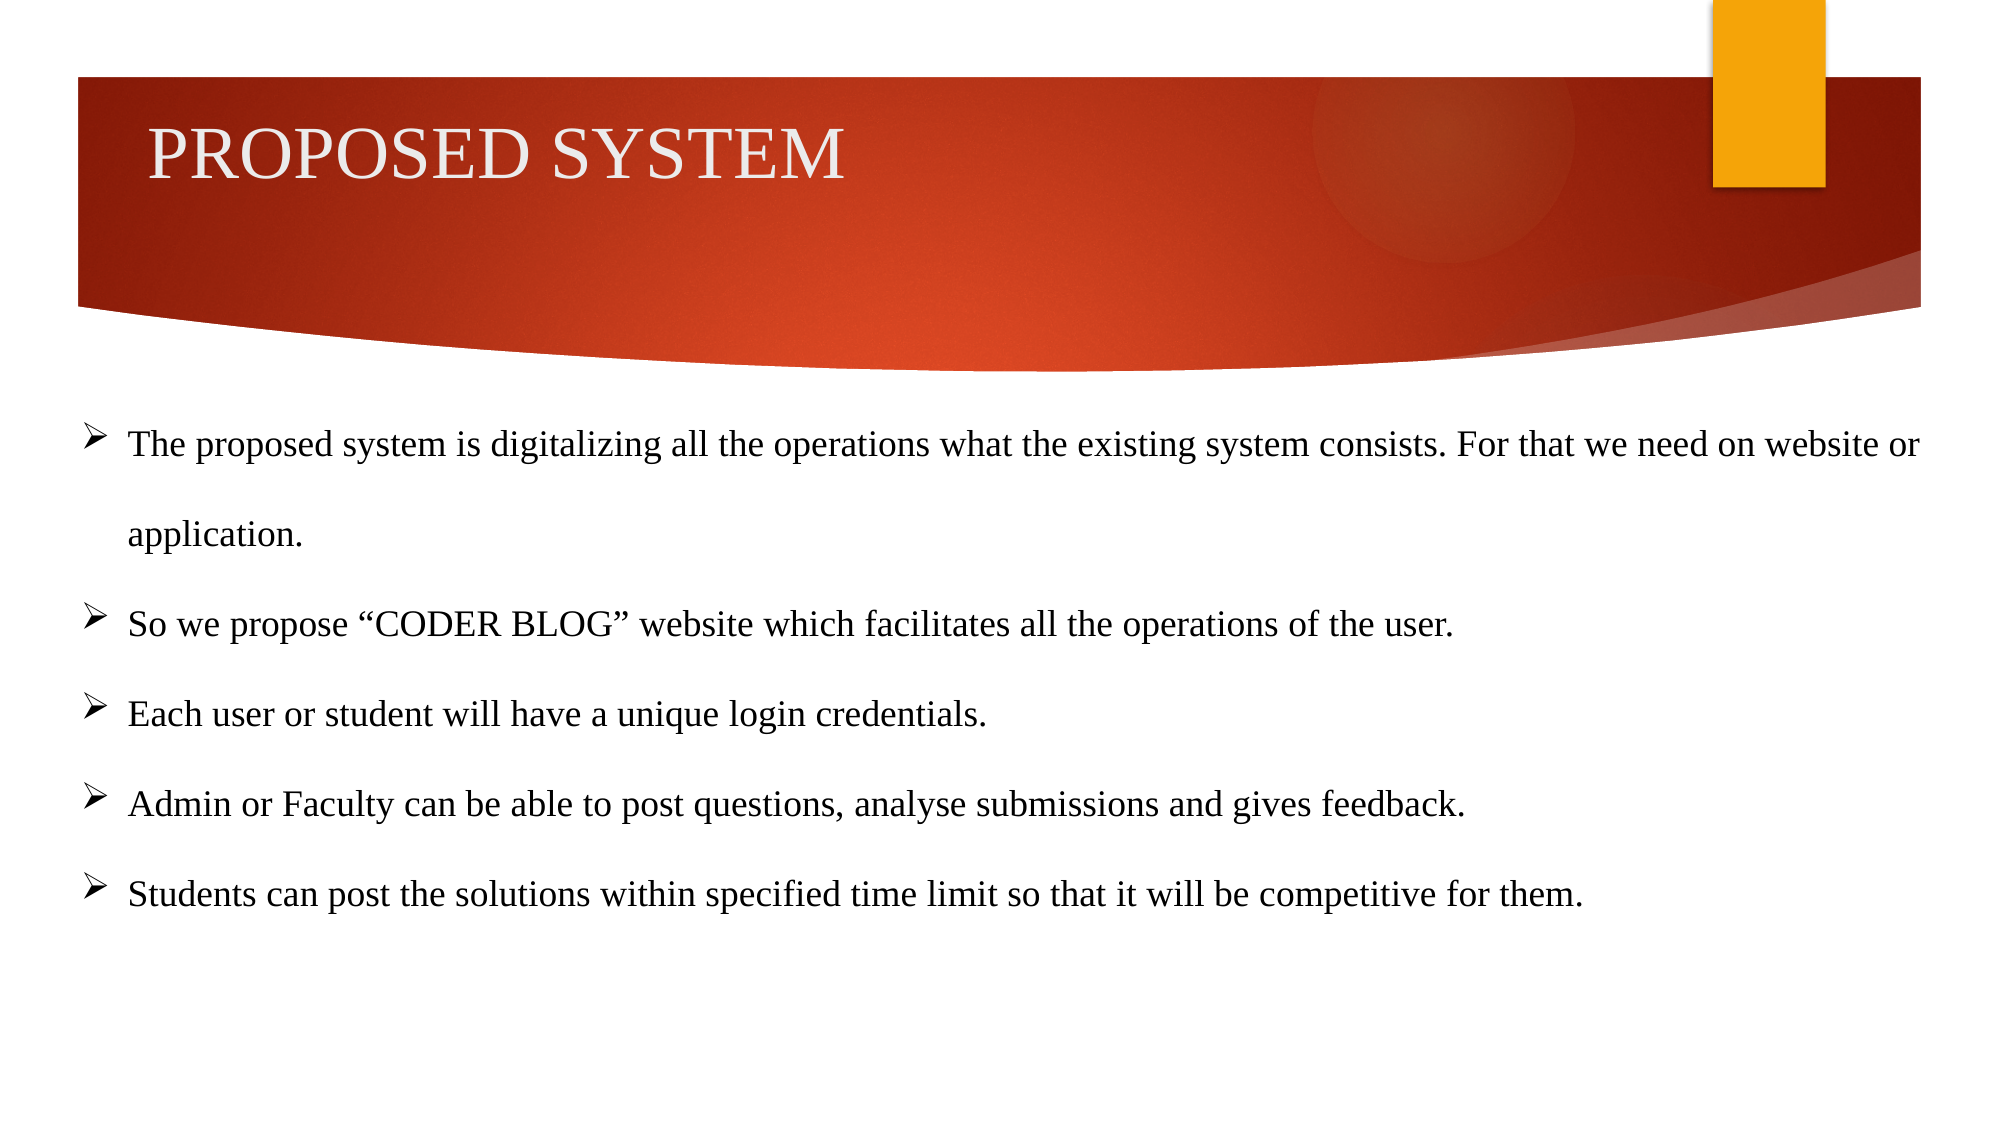

# PROPOSED SYSTEM
The proposed system is digitalizing all the operations what the existing system consists. For that we need on website or application.
So we propose “CODER BLOG” website which facilitates all the operations of the user.
Each user or student will have a unique login credentials.
Admin or Faculty can be able to post questions, analyse submissions and gives feedback.
Students can post the solutions within specified time limit so that it will be competitive for them.